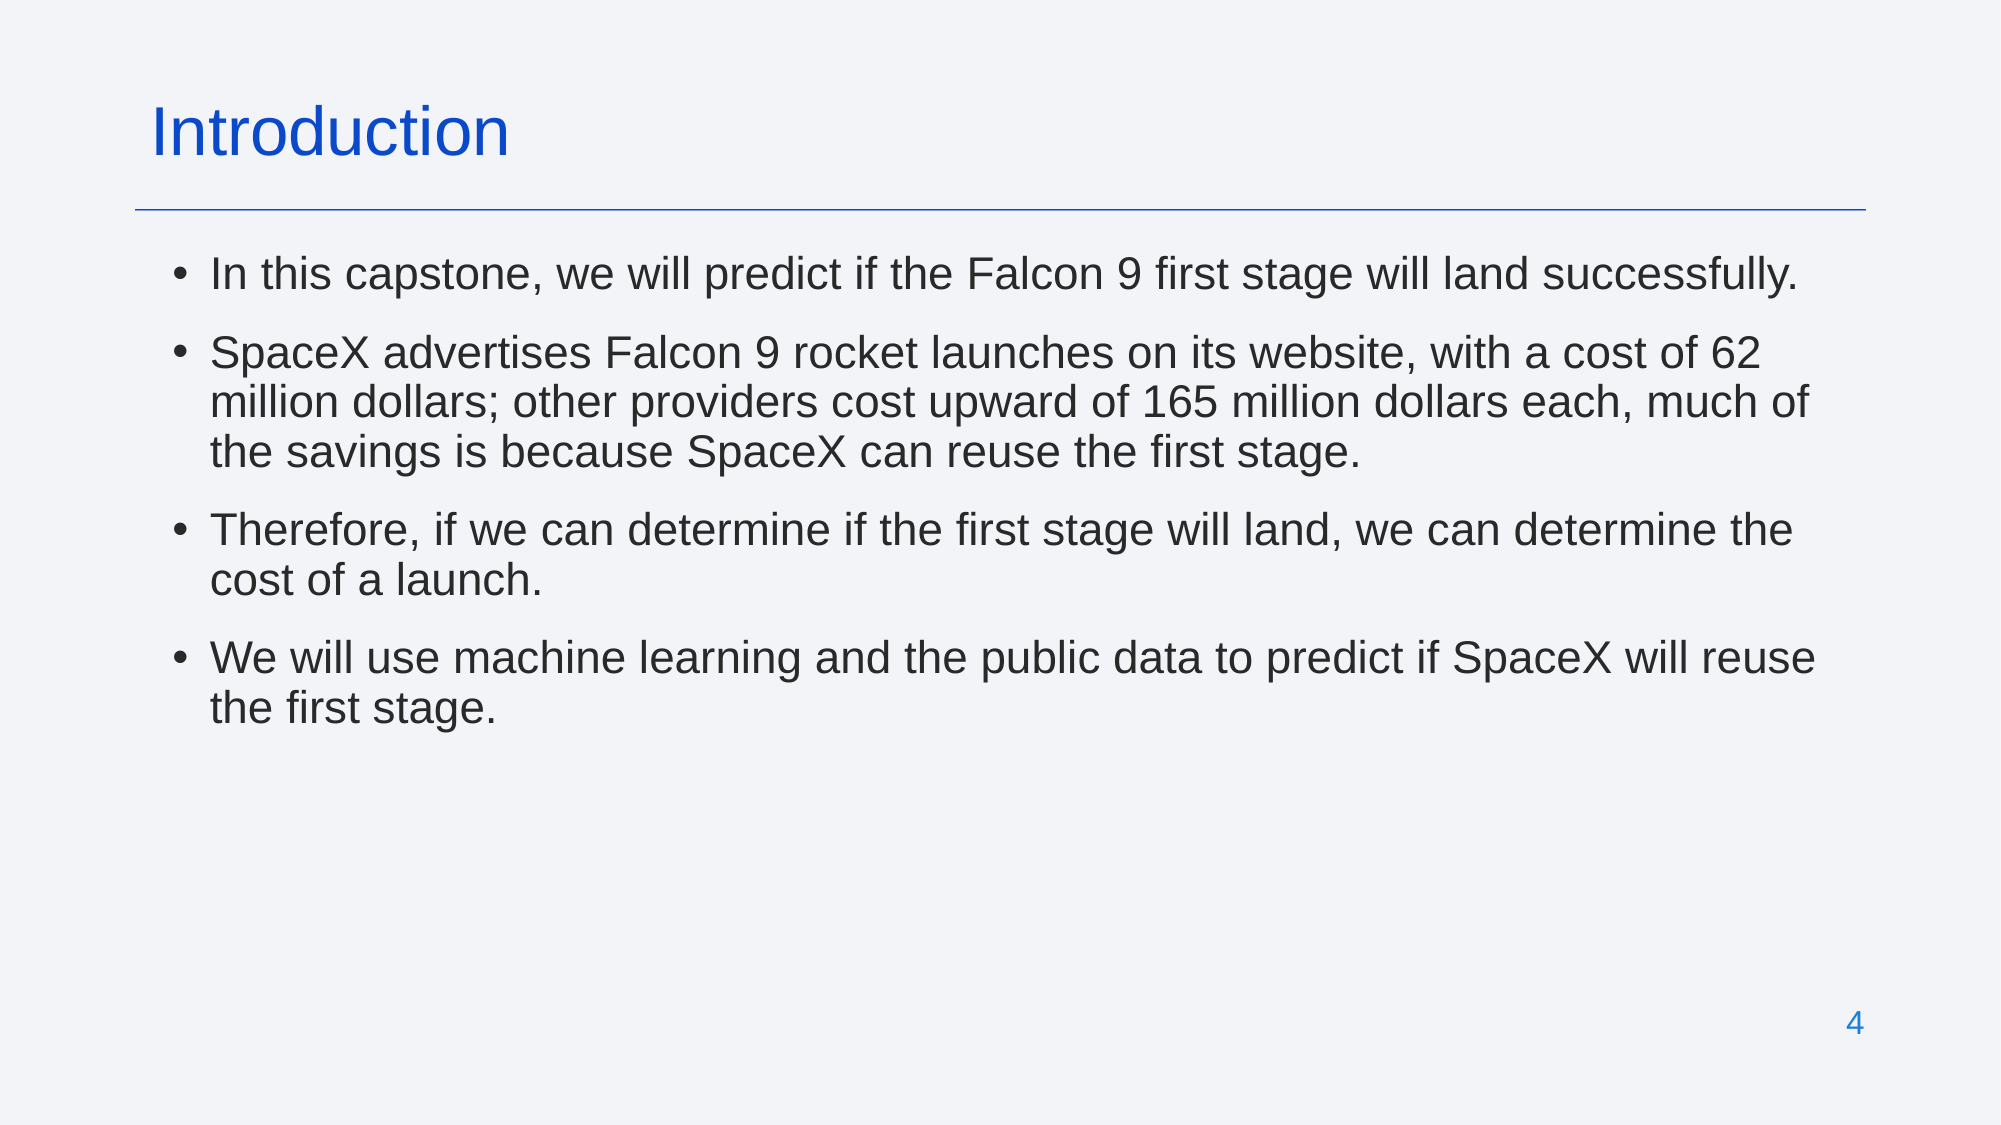

Introduction
In this capstone, we will predict if the Falcon 9 first stage will land successfully.
SpaceX advertises Falcon 9 rocket launches on its website, with a cost of 62 million dollars; other providers cost upward of 165 million dollars each, much of the savings is because SpaceX can reuse the first stage.
Therefore, if we can determine if the first stage will land, we can determine the cost of a launch.
We will use machine learning and the public data to predict if SpaceX will reuse the first stage.
4